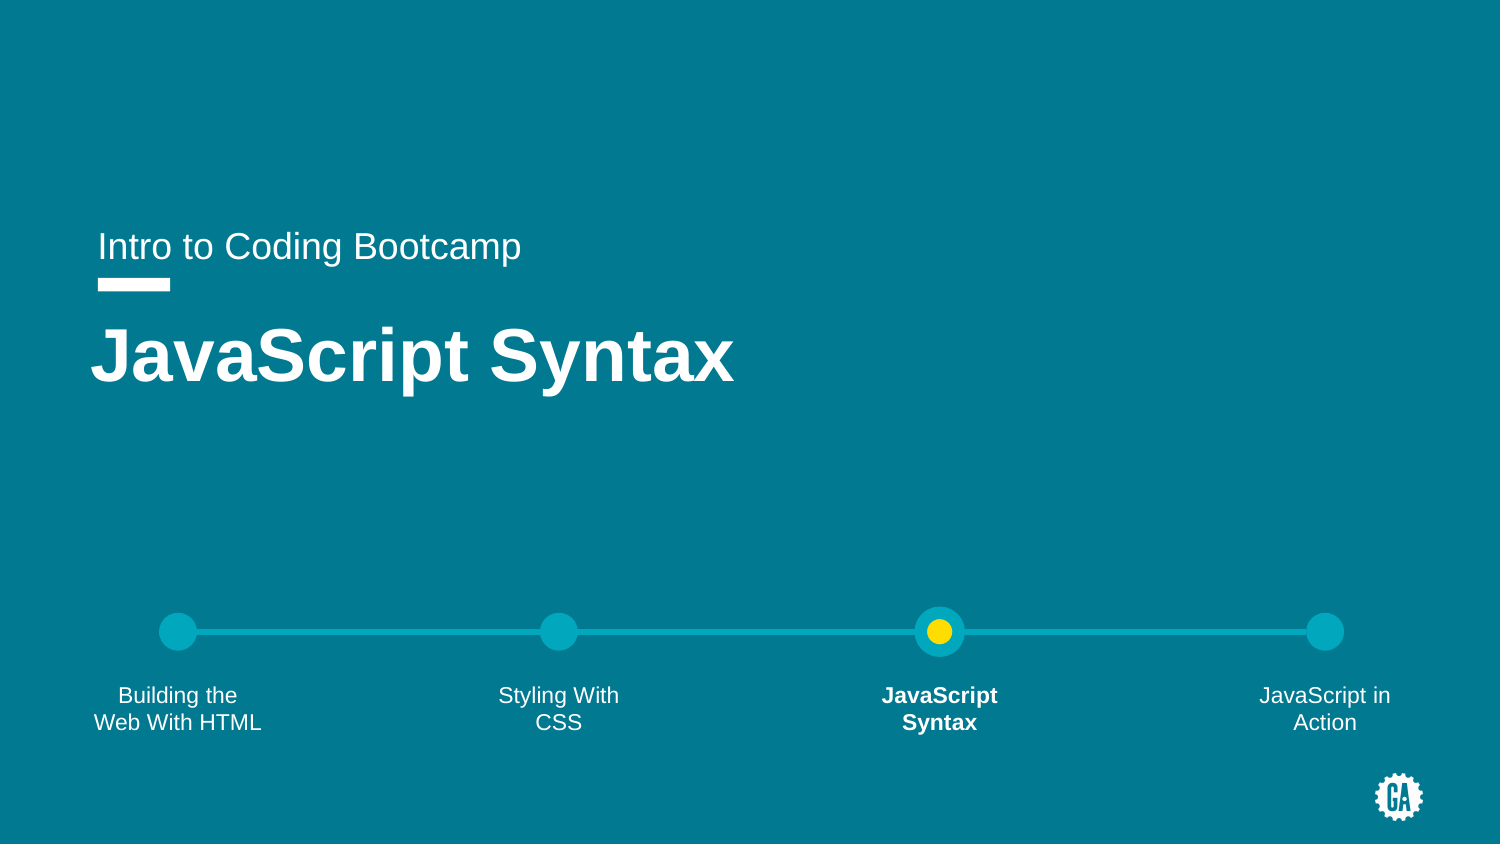

Intro to Coding Bootcamp
# JavaScript Syntax

Building the Web With HTML
Styling With CSS
JavaScript Syntax
JavaScript in Action